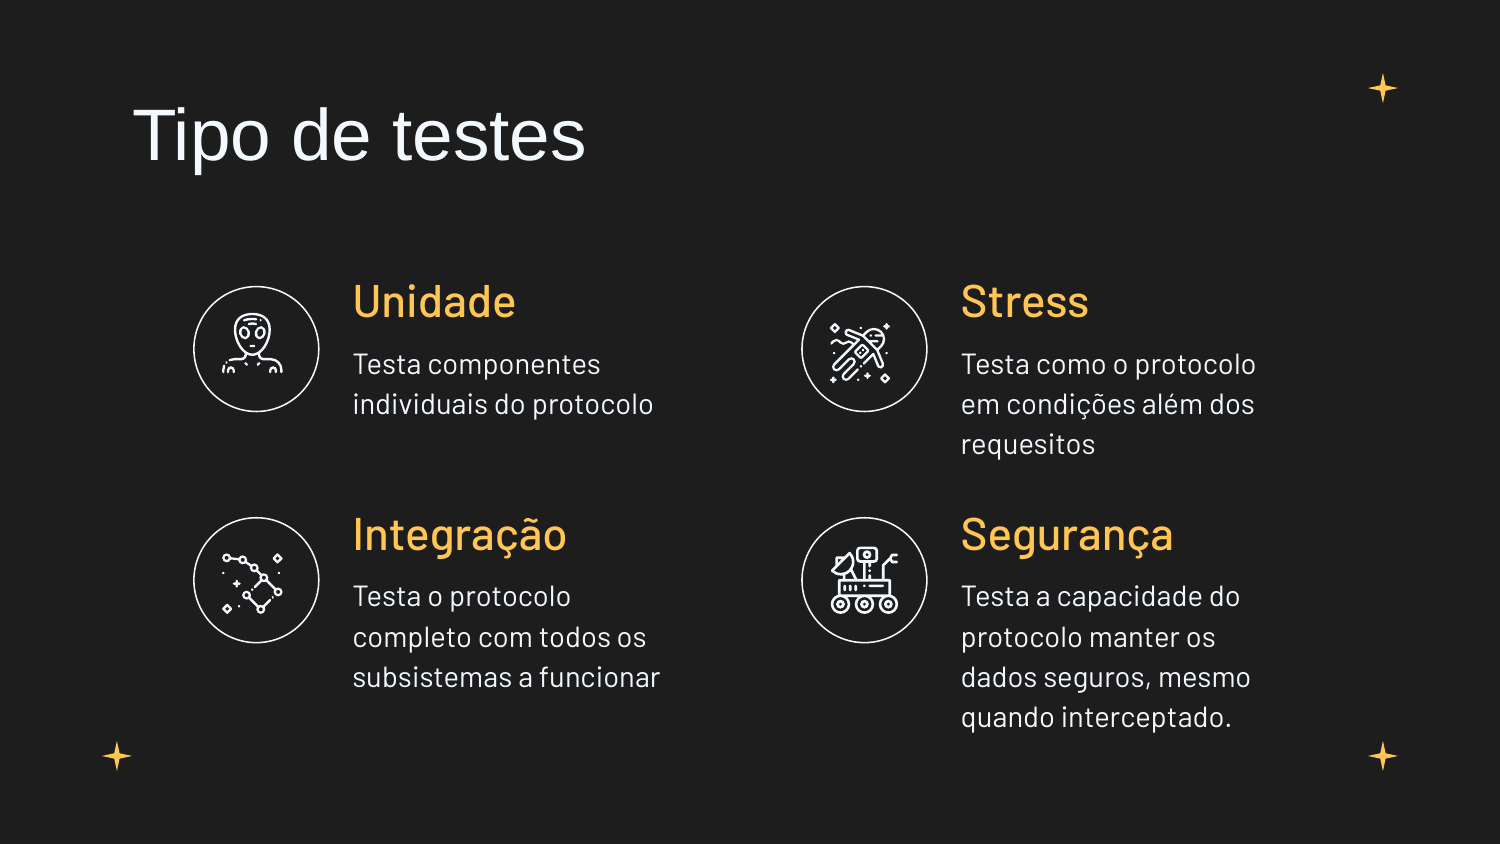

# Tipo de testes
Unidade
Stress

Testa componentes individuais do protocolo
Testa como o protocolo em condições além dos requesitos
Integração
Segurança

Testa o protocolo completo com todos os subsistemas a funcionar
Testa a capacidade do protocolo manter os dados seguros, mesmo quando interceptado.